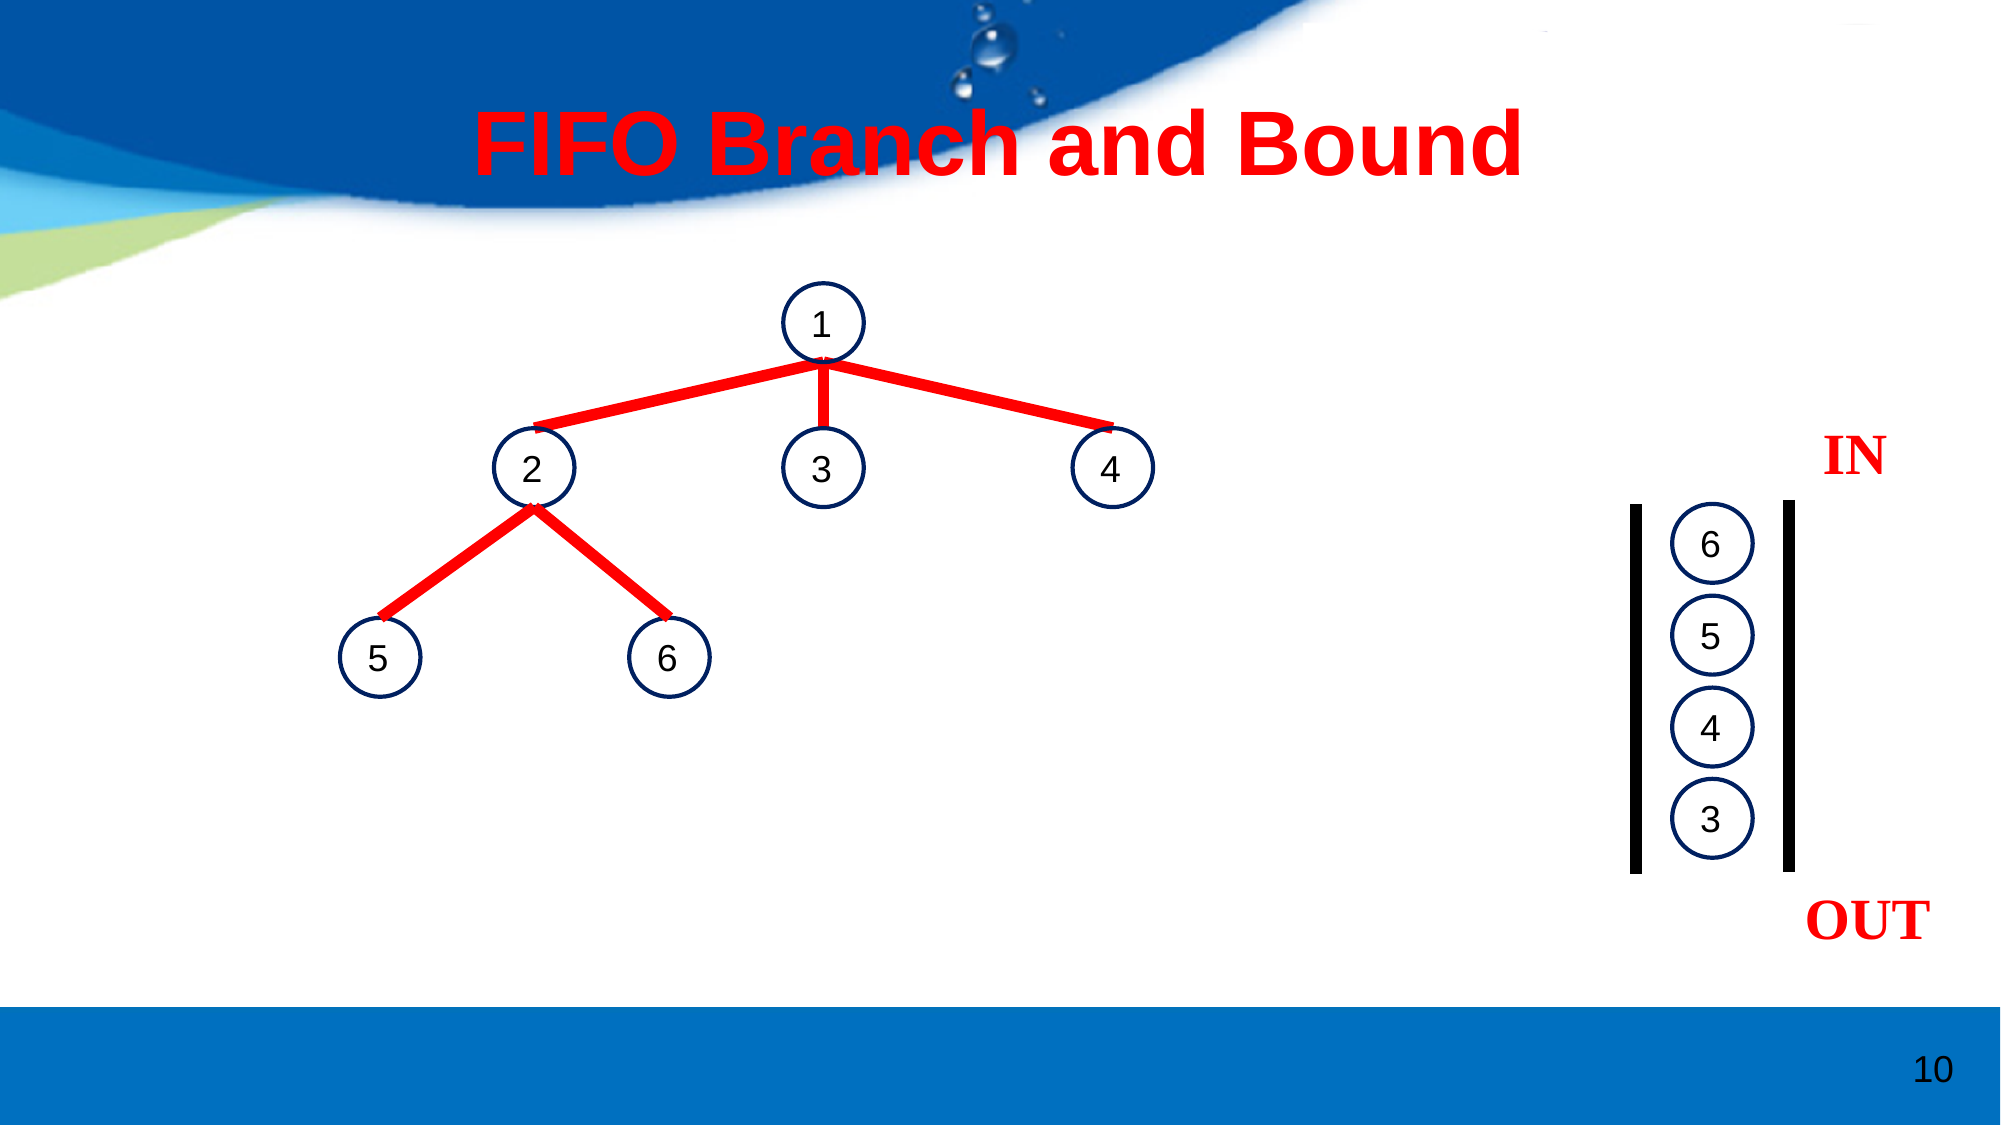

# FIFO Branch and Bound

1
IN

2
3
4

6

5

5
6

4

3
OUT